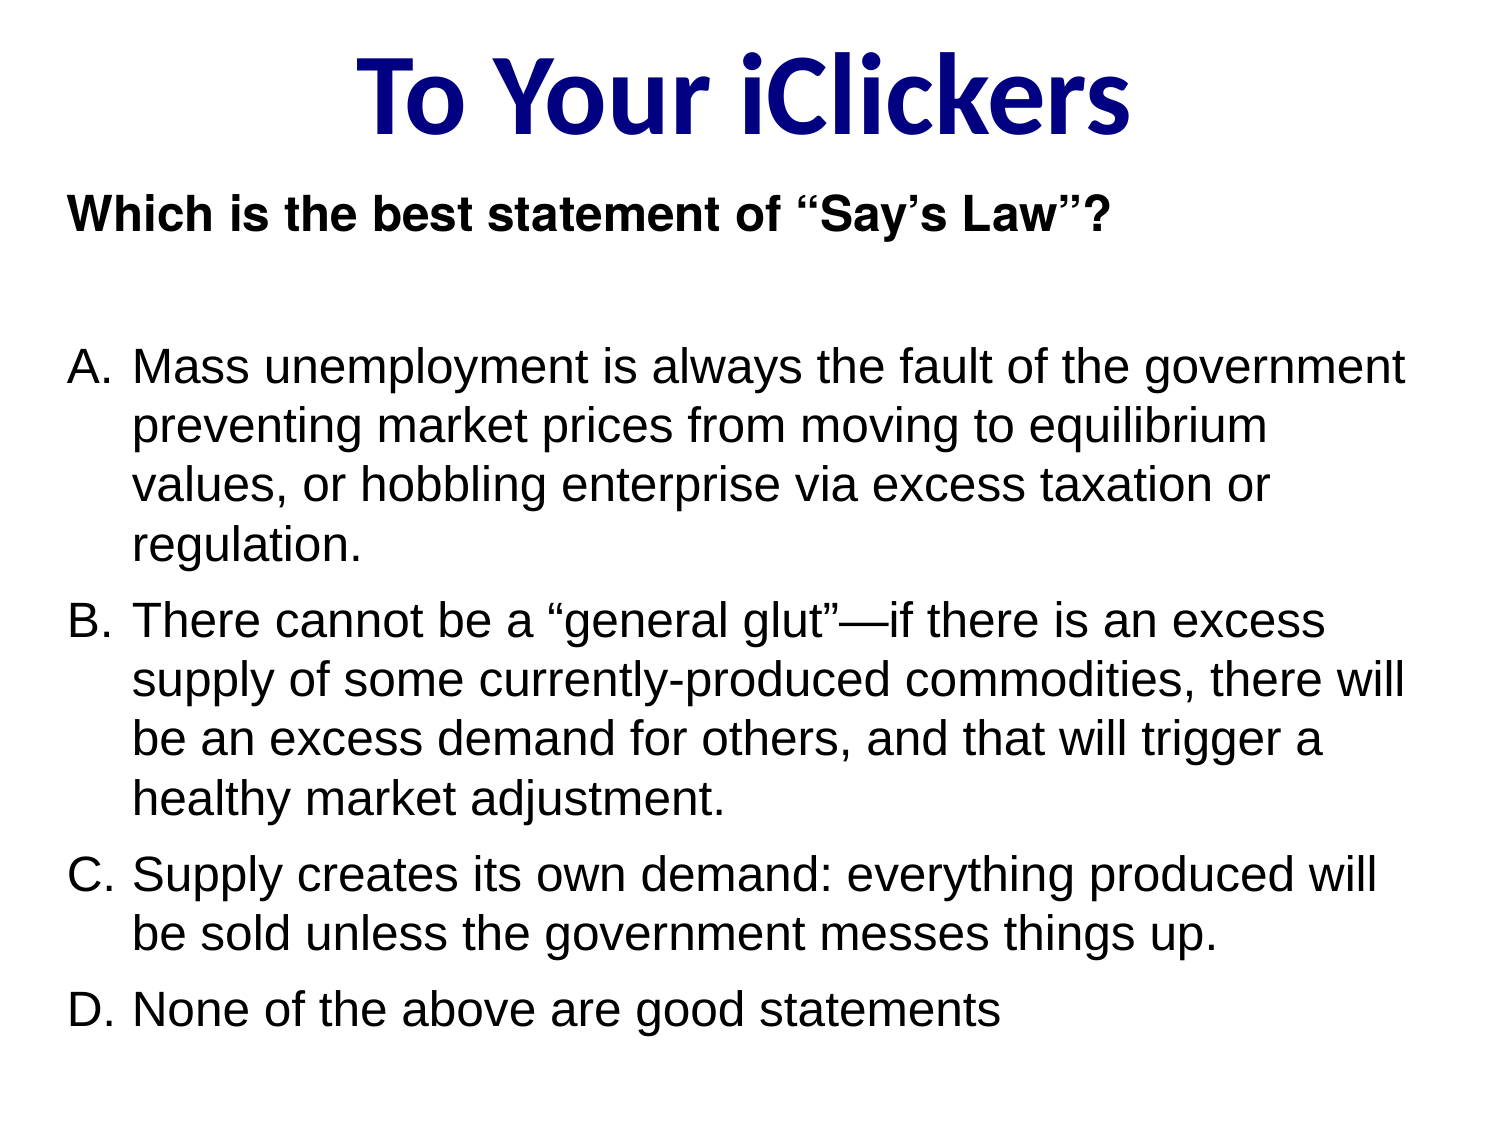

# To Your iClickers
Which is the best statement of “Say’s Law”?

Mass unemployment is always the fault of the government preventing market prices from moving to equilibrium values, or hobbling enterprise via excess taxation or regulation.
There cannot be a “general glut”—if there is an excess supply of some currently-produced commodities, there will be an excess demand for others, and that will trigger a healthy market adjustment.
Supply creates its own demand: everything produced will be sold unless the government messes things up.
None of the above are good statements